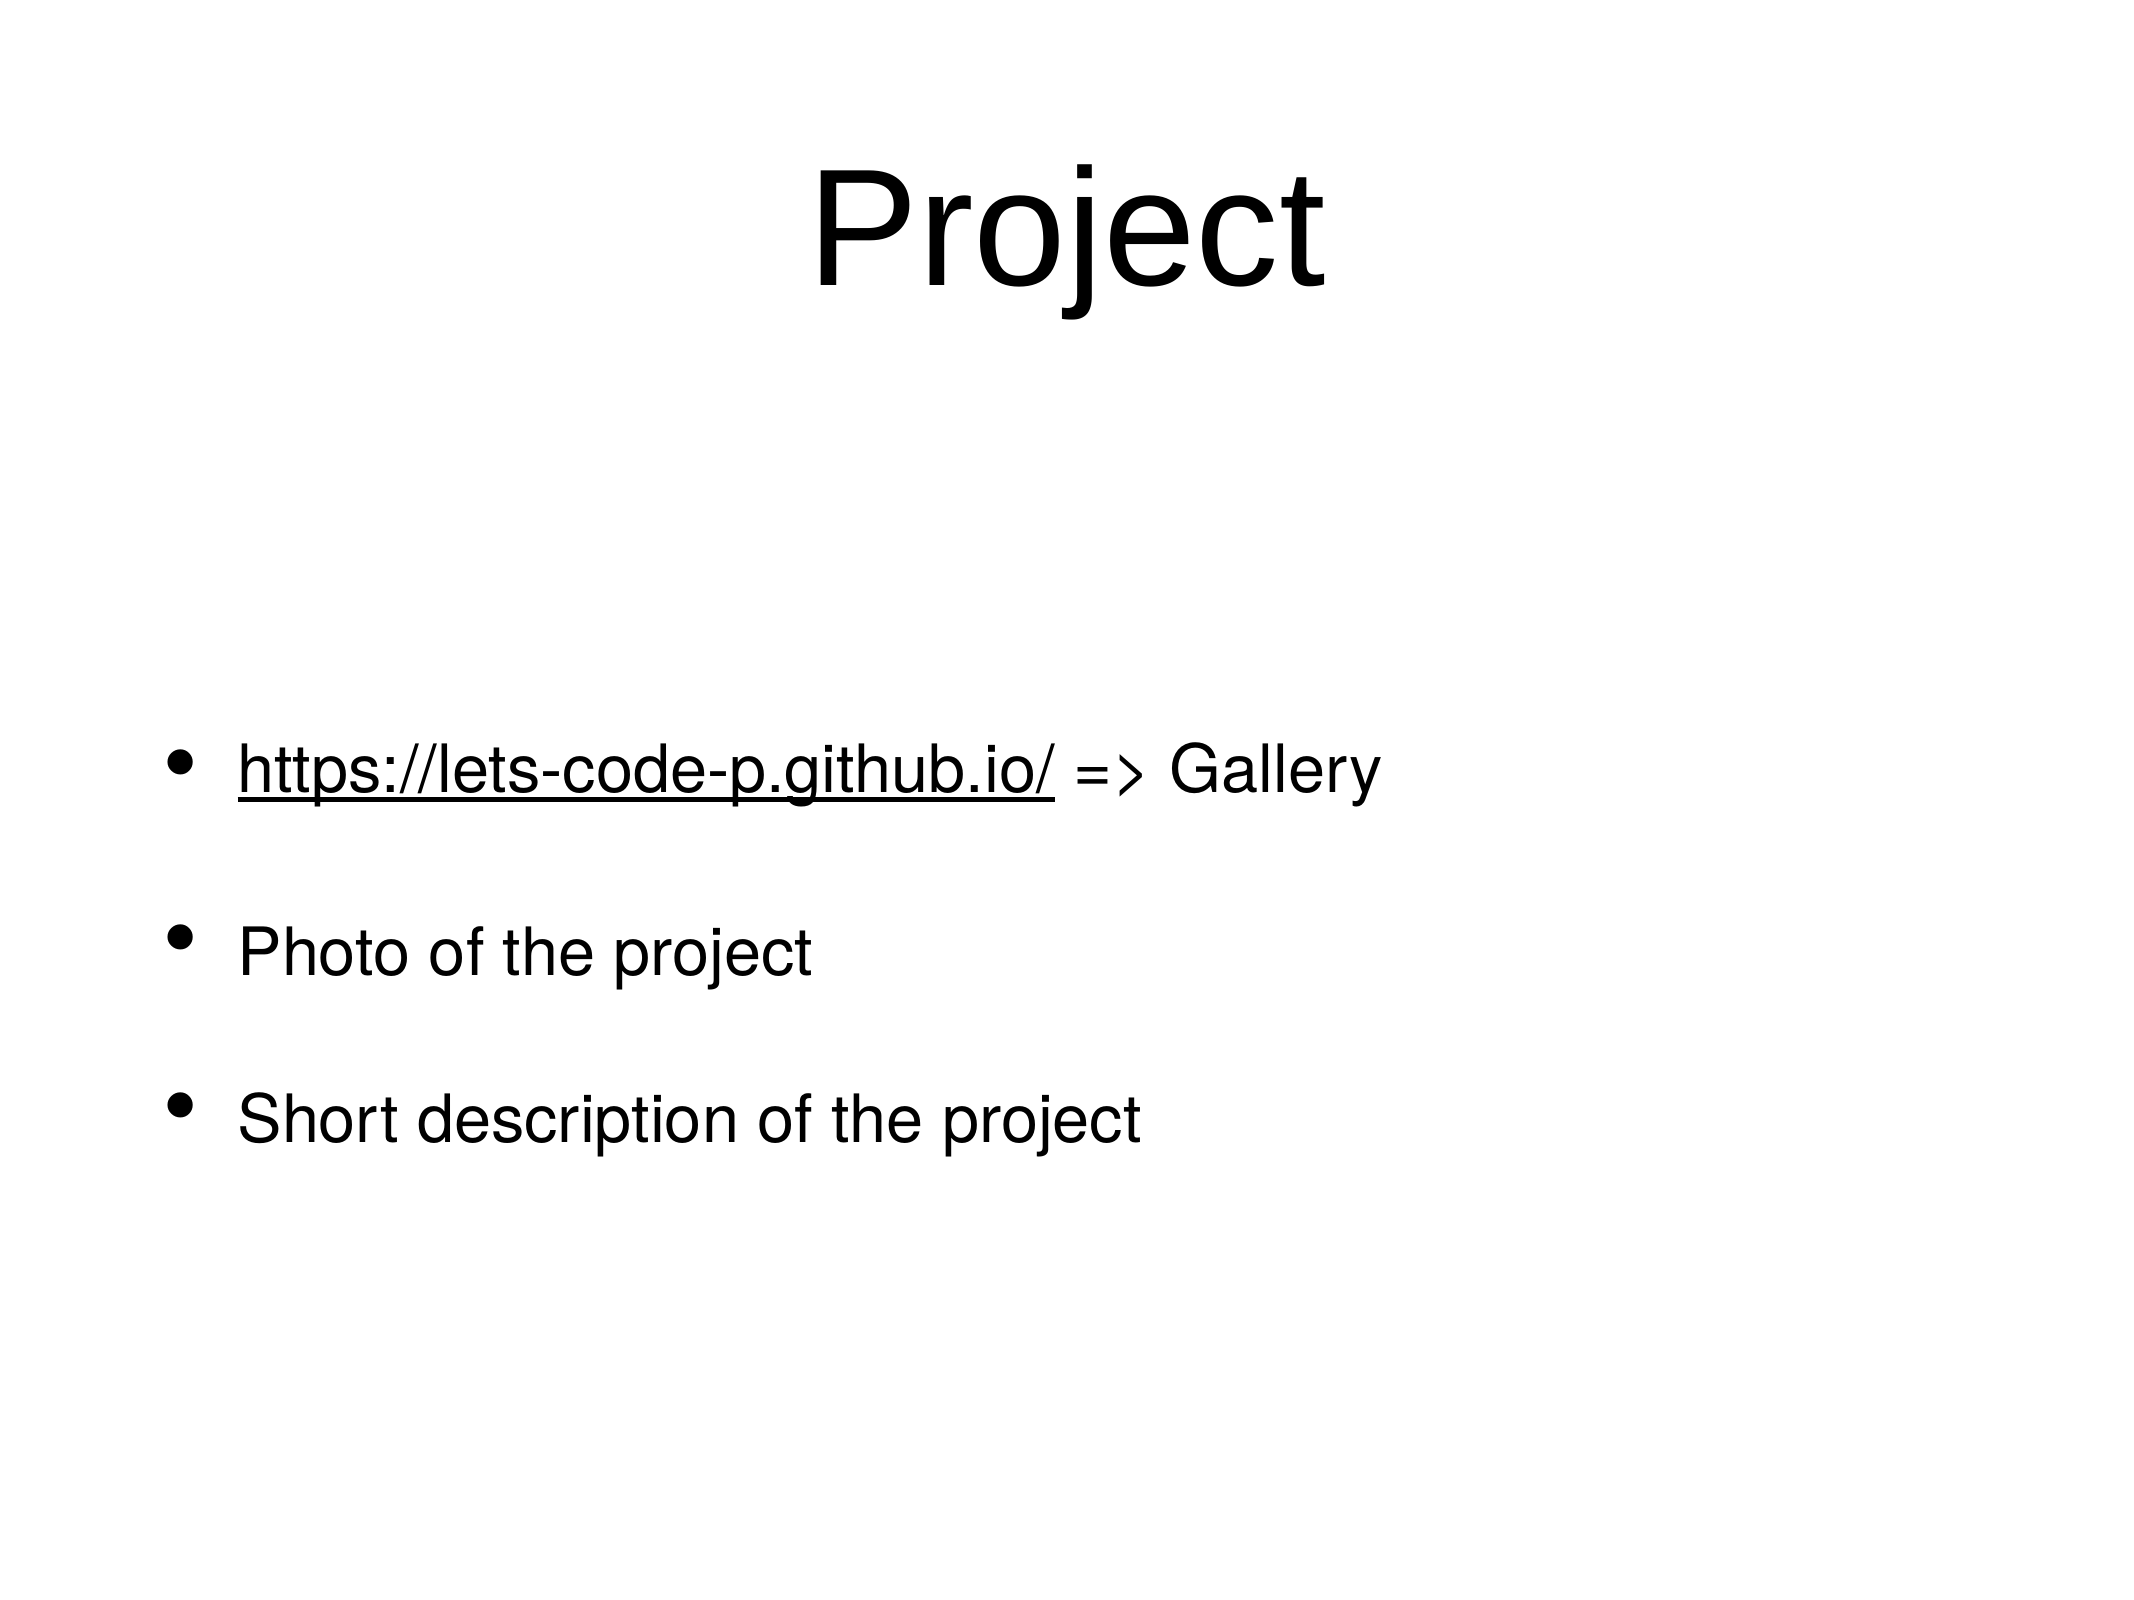

47
# Project
https://lets-code-p.github.io/ => Gallery
Photo of the project
Short description of the project